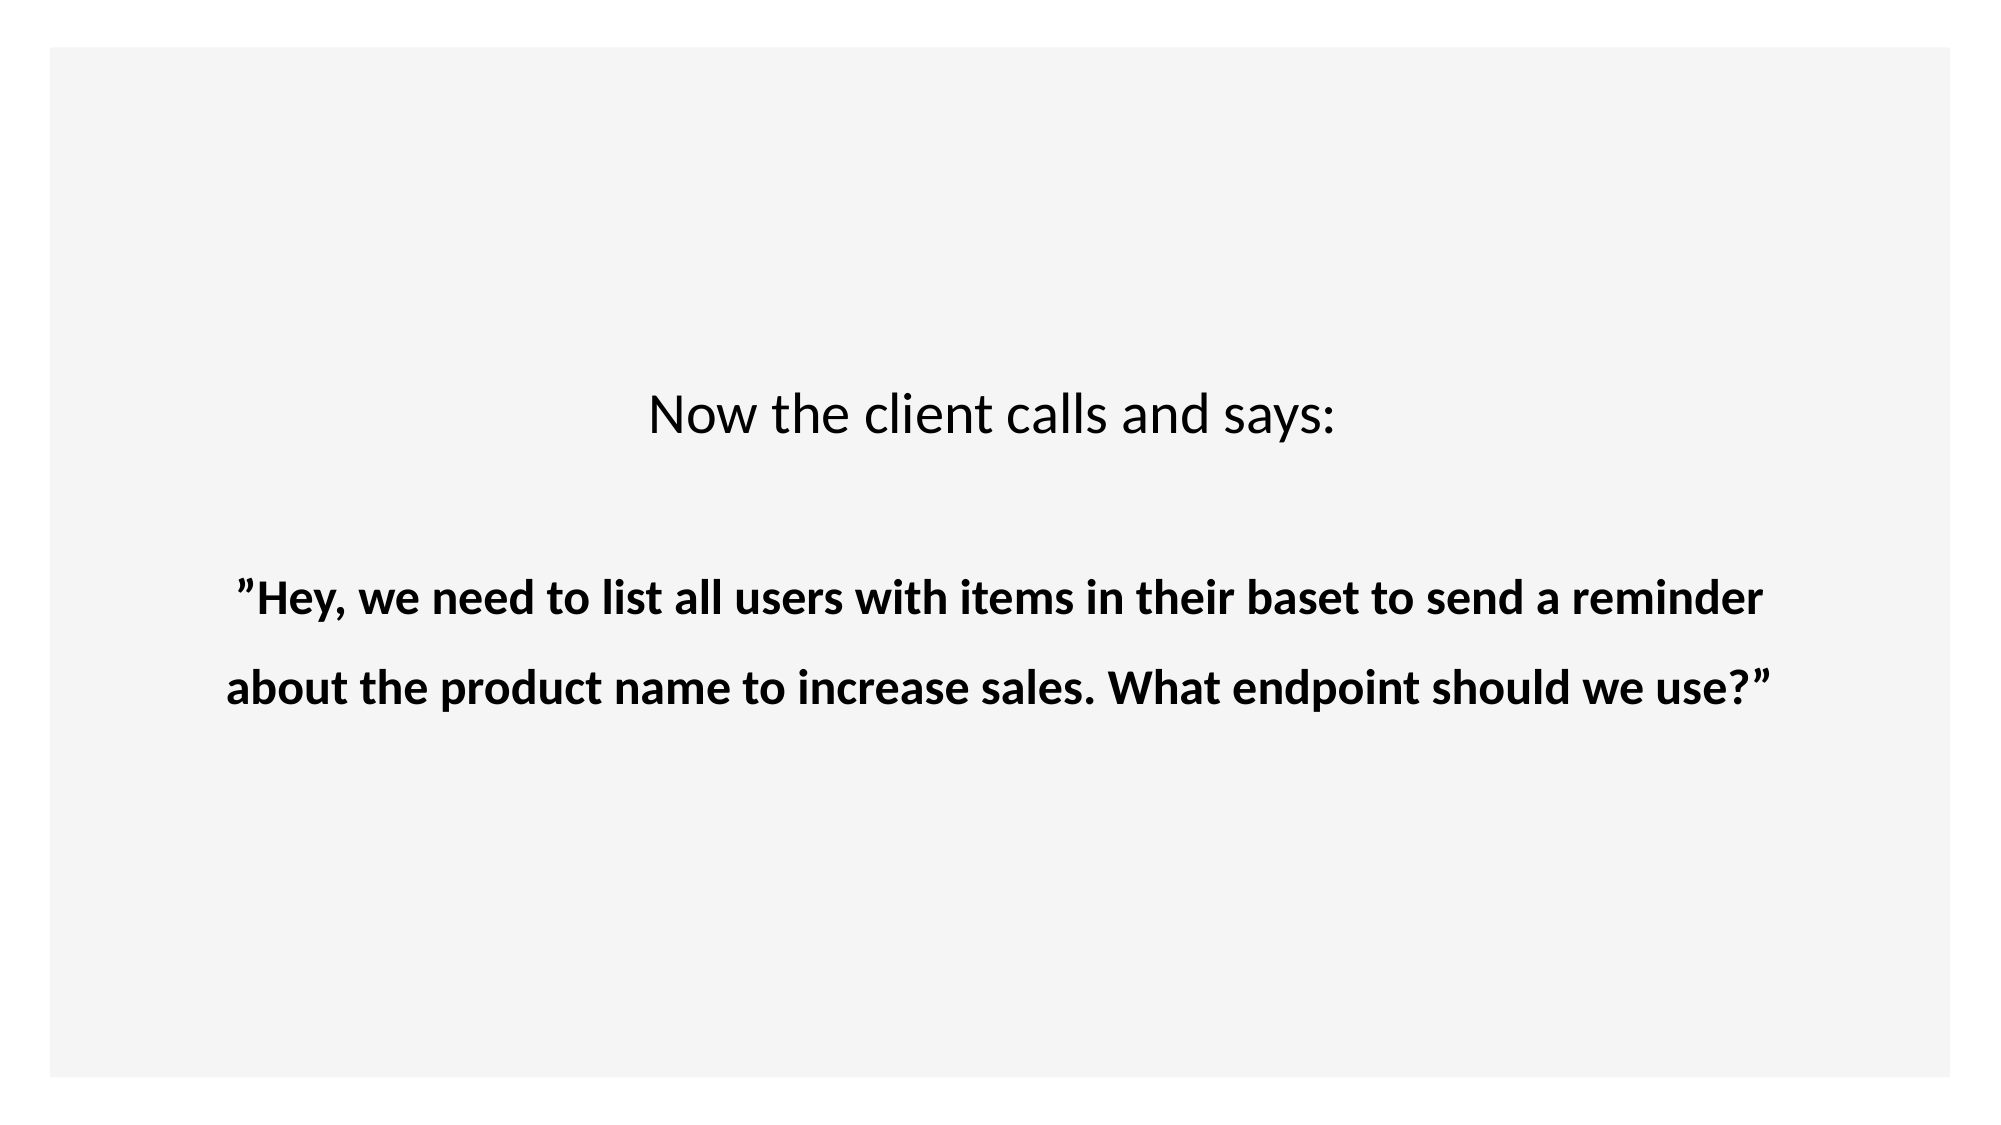

Now the client calls and says:

”Hey, we need to list all users with items in their baset to send a reminder about the product name to increase sales. What endpoint should we use?”